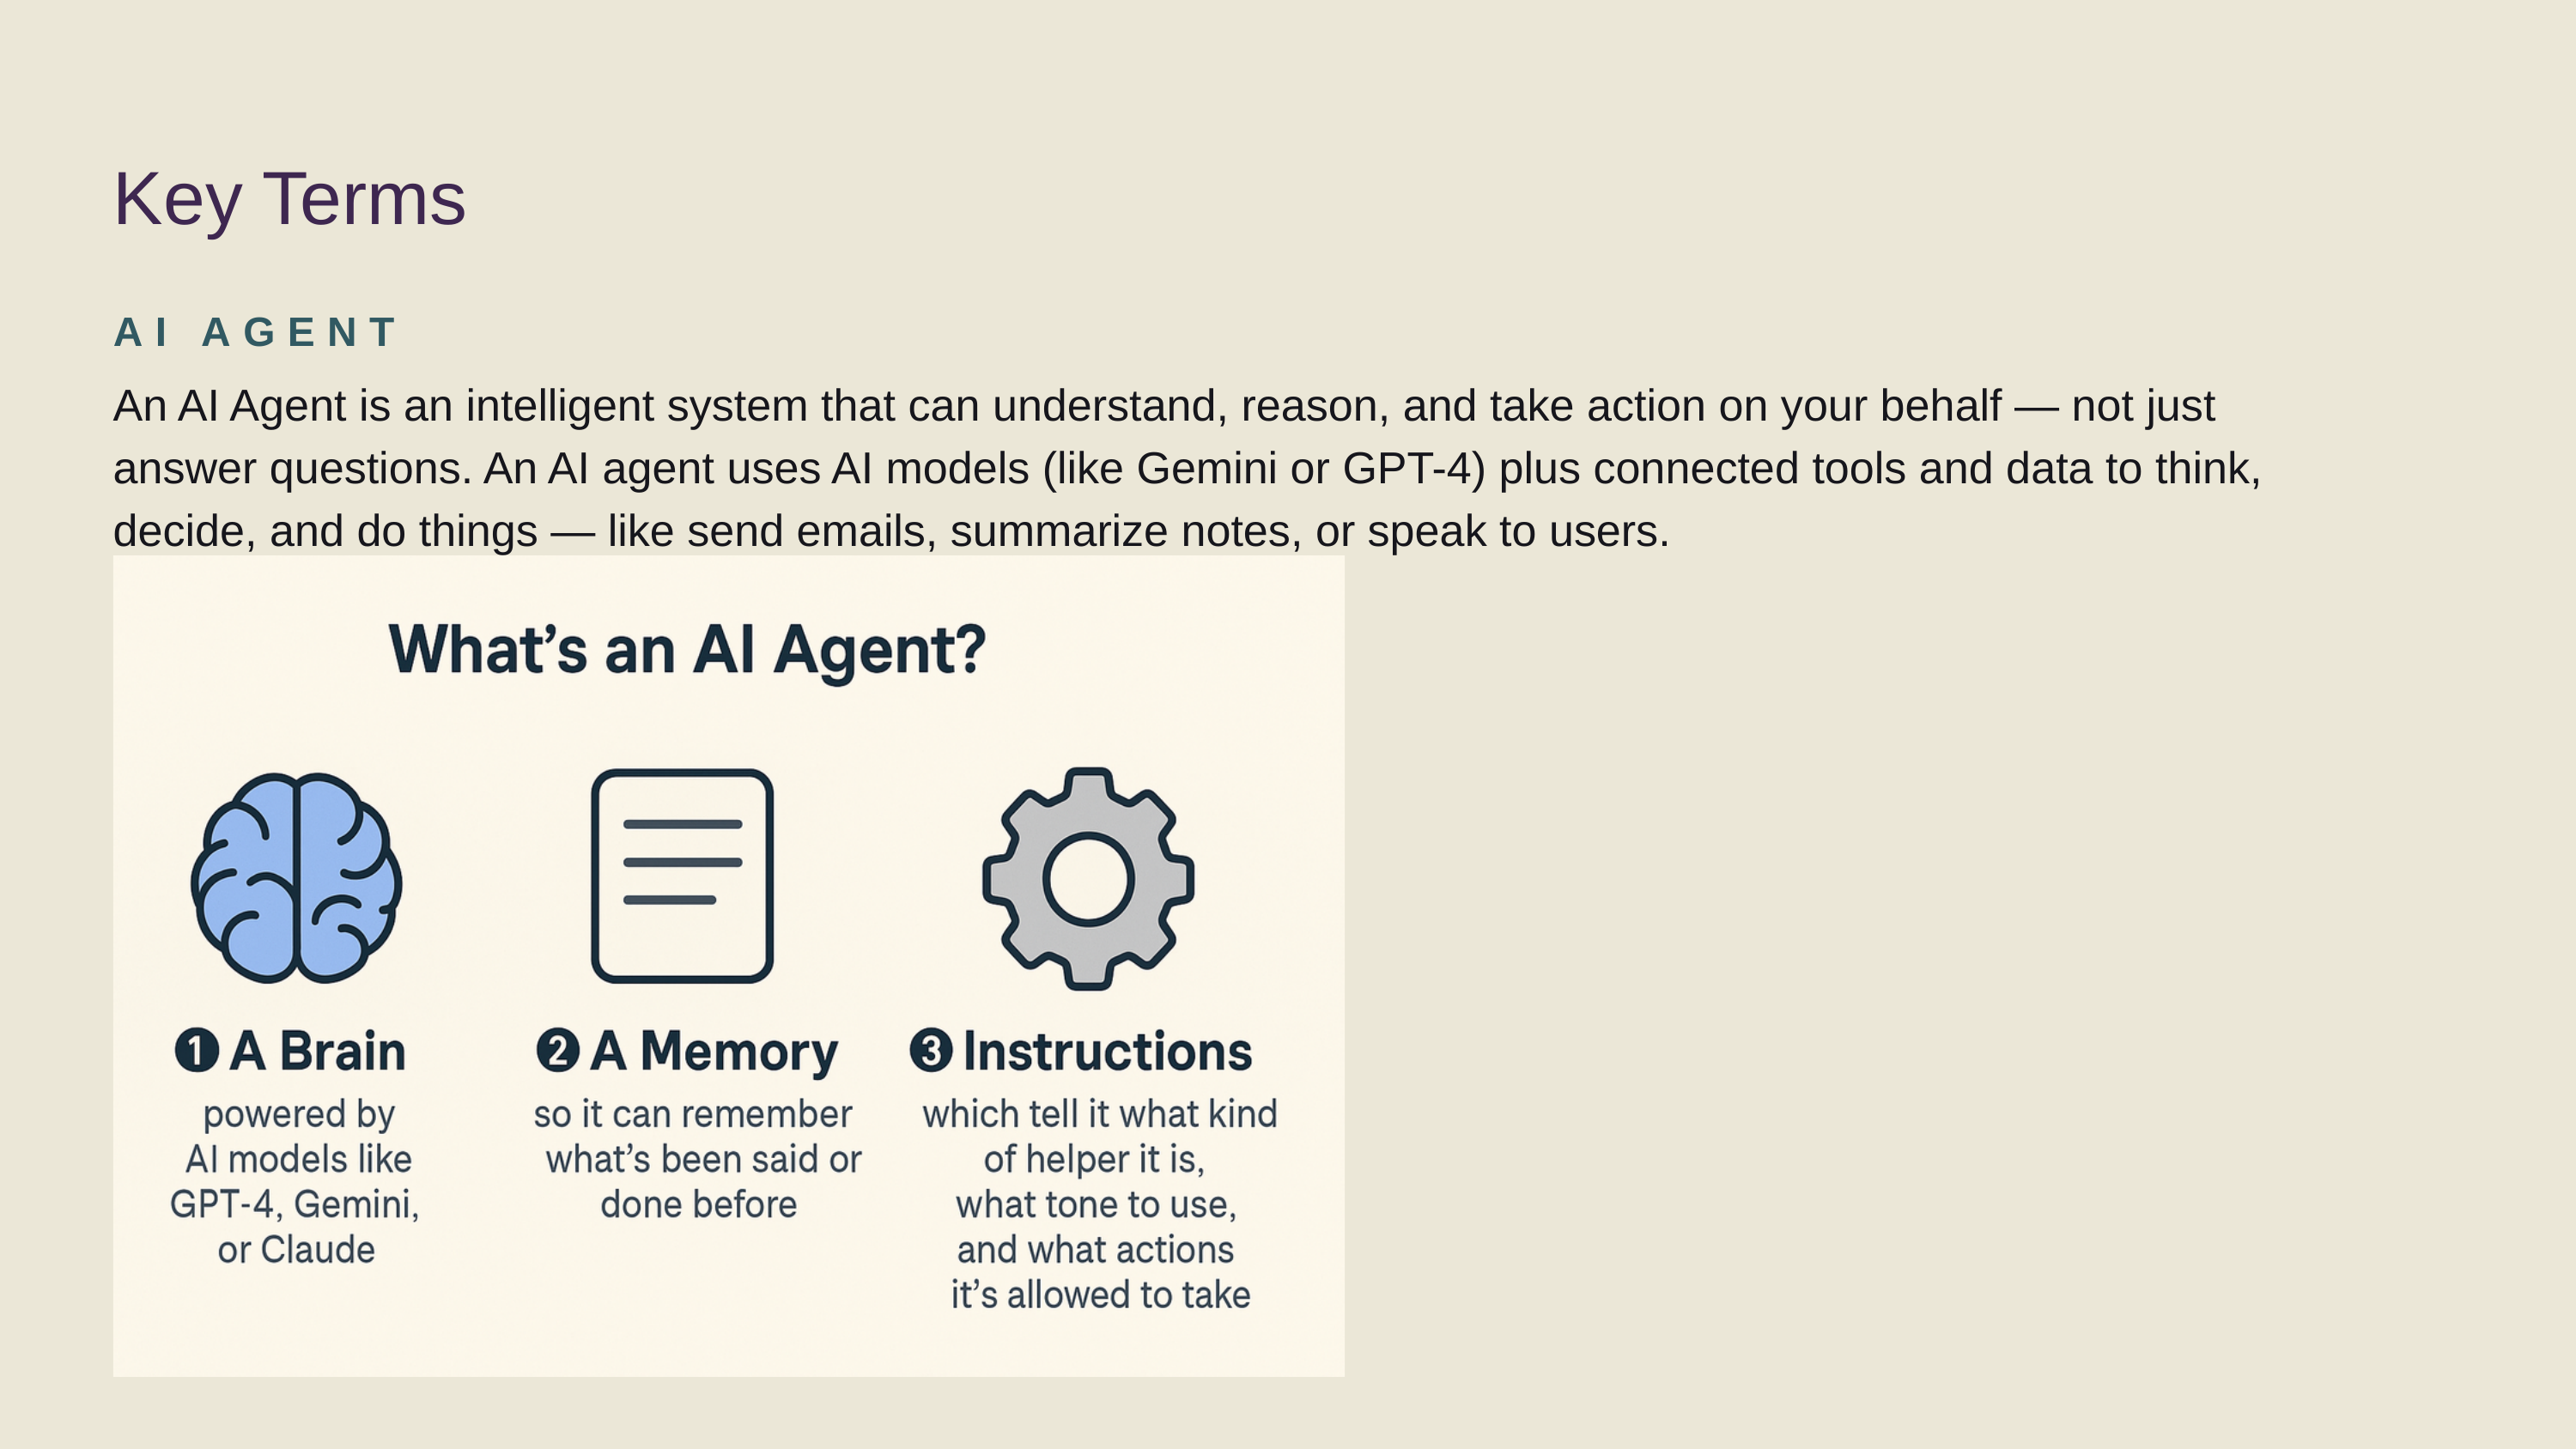

Key Terms
AI AGENT
An AI Agent is an intelligent system that can understand, reason, and take action on your behalf — not just answer questions. An AI agent uses AI models (like Gemini or GPT-4) plus connected tools and data to think, decide, and do things — like send emails, summarize notes, or speak to users.